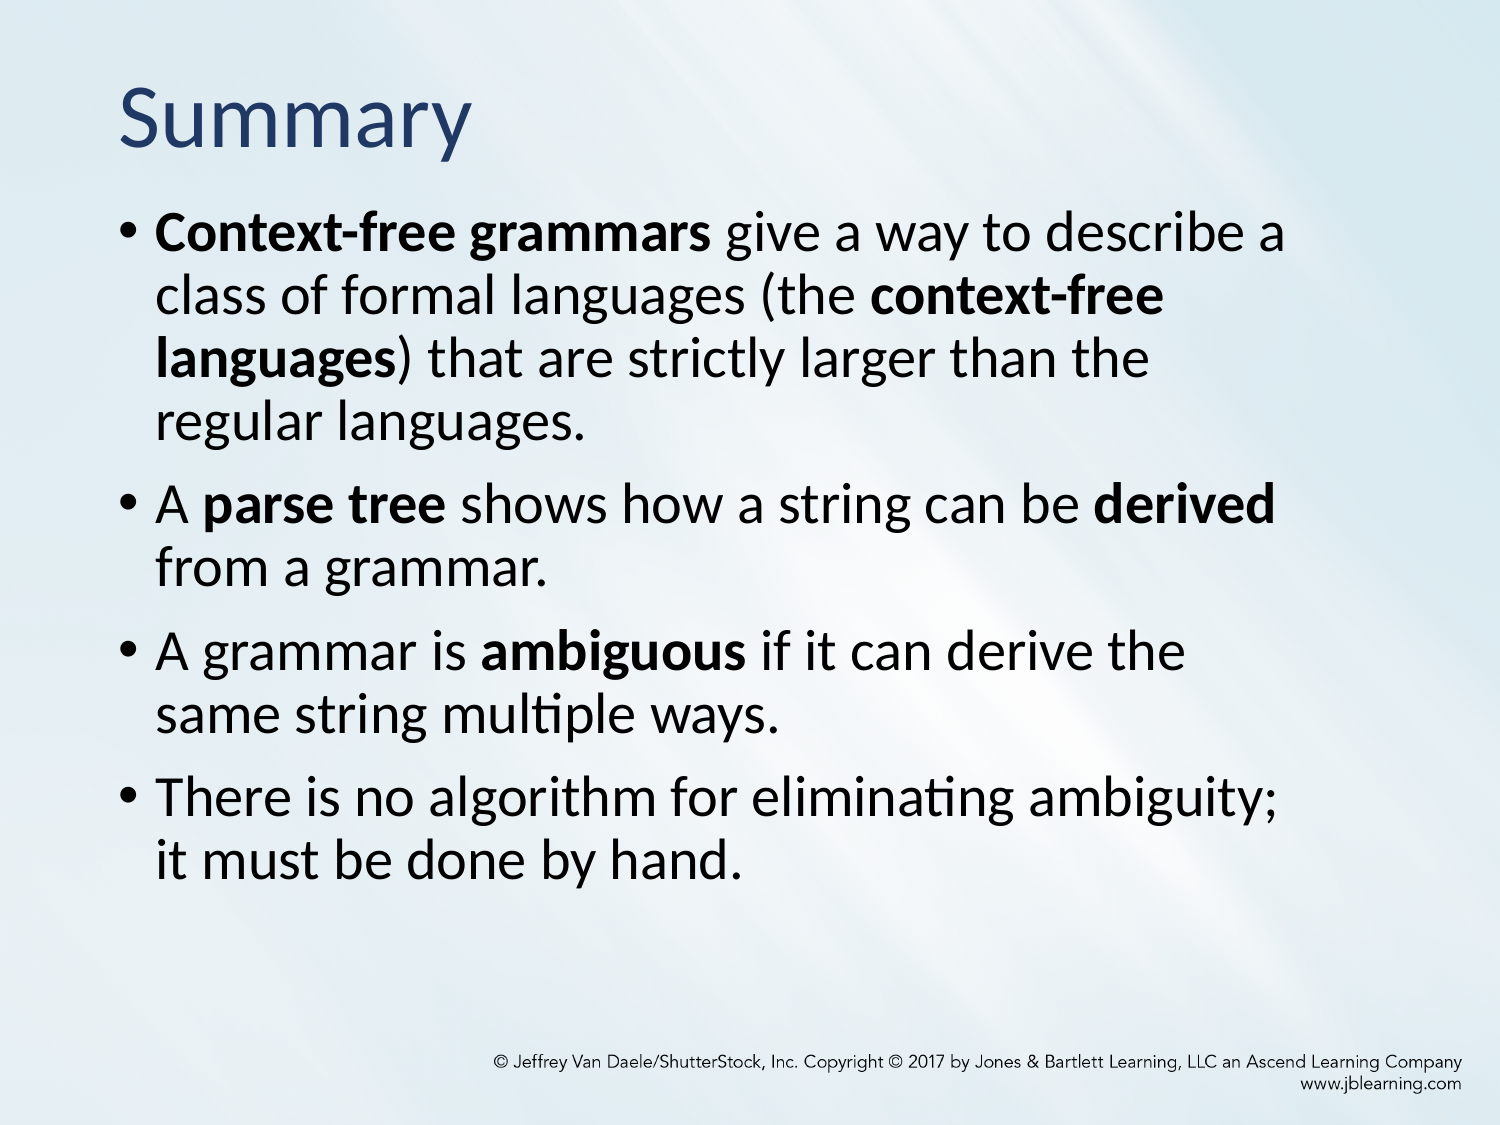

# Summary
Context-free grammars give a way to describe a class of formal languages (the context-free languages) that are strictly larger than the regular languages.
A parse tree shows how a string can be derived from a grammar.
A grammar is ambiguous if it can derive the same string multiple ways.
There is no algorithm for eliminating ambiguity; it must be done by hand.